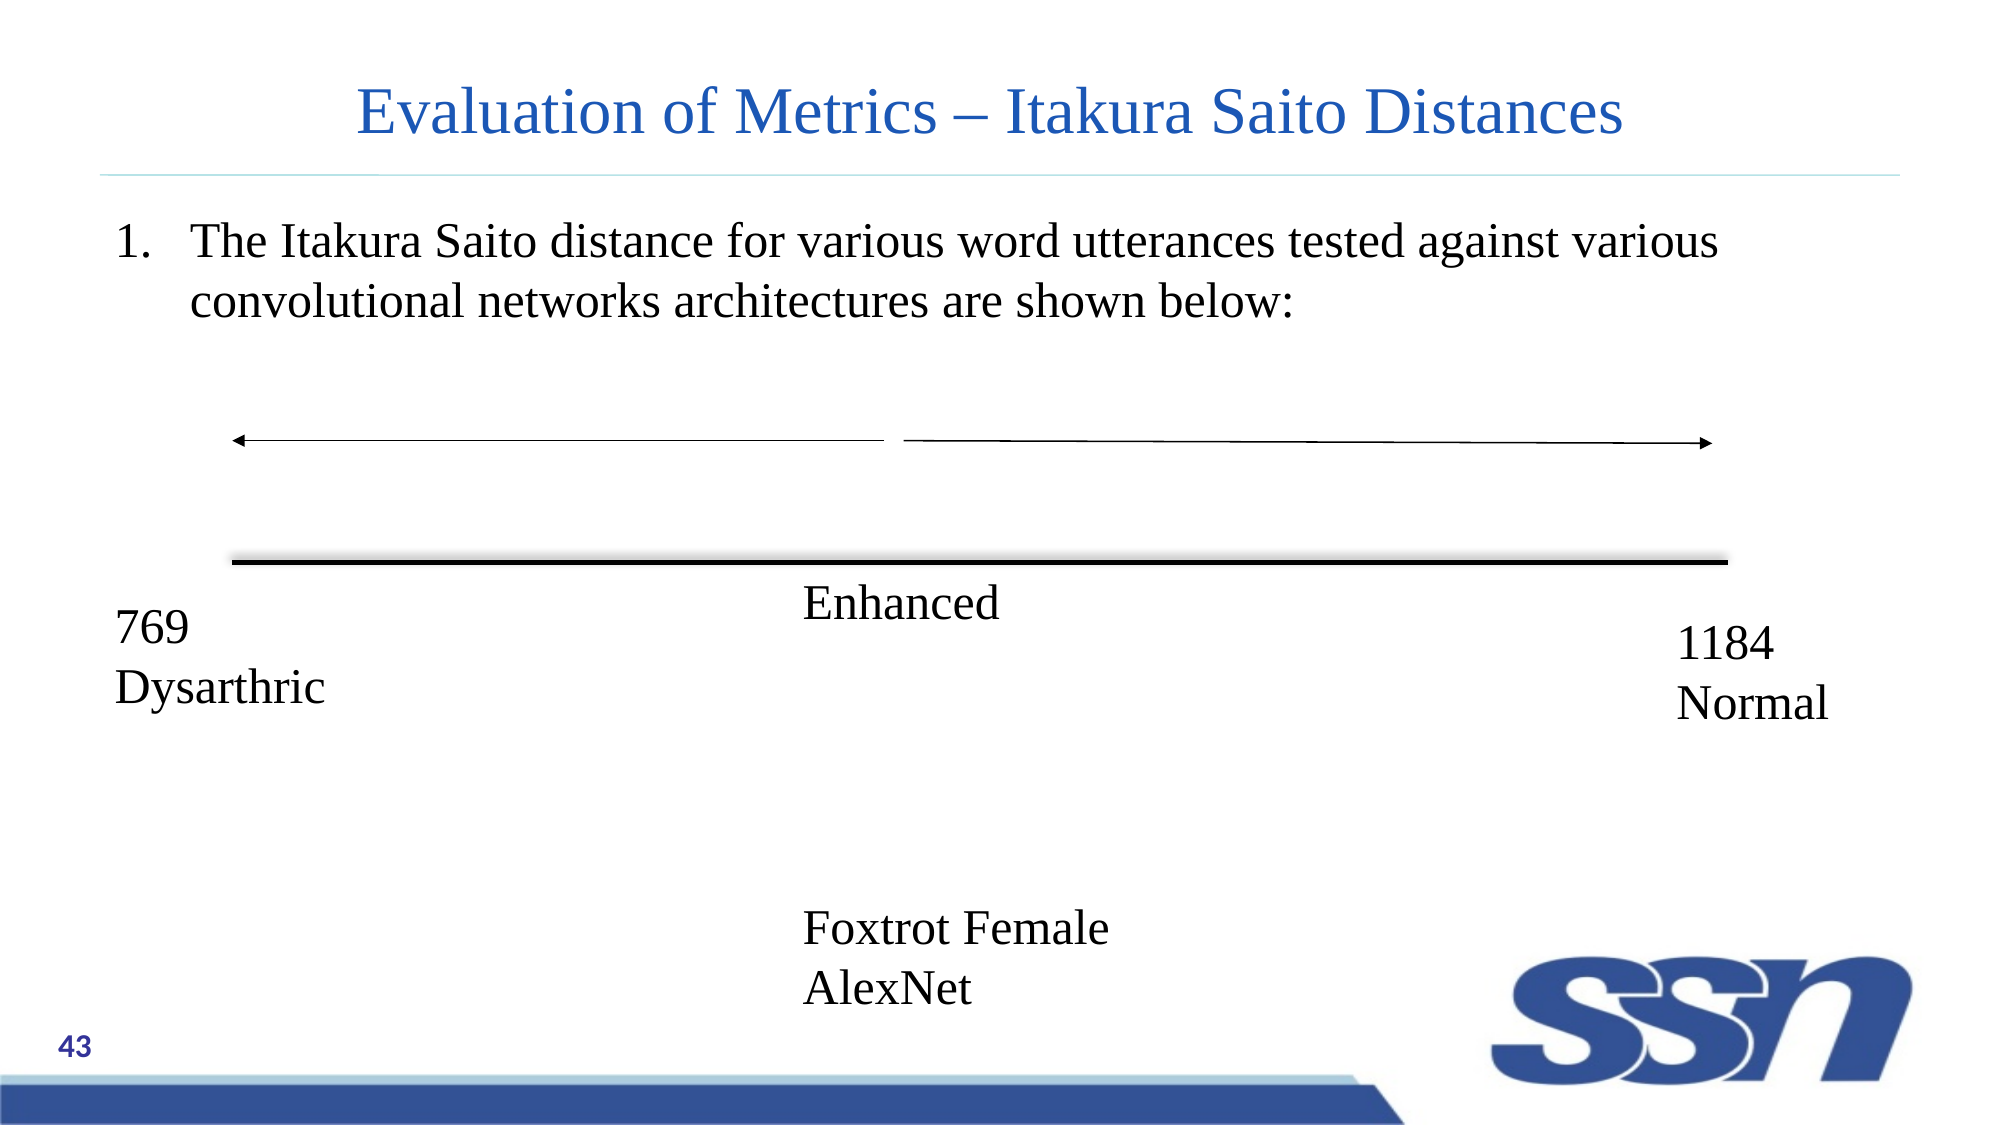

# Evaluation of Metrics – Itakura Saito Distances
The Itakura Saito distance for various word utterances tested against various convolutional networks architectures are shown below:

Enhanced

769
Dysarthric
1184
Normal
Foxtrot Female
AlexNet